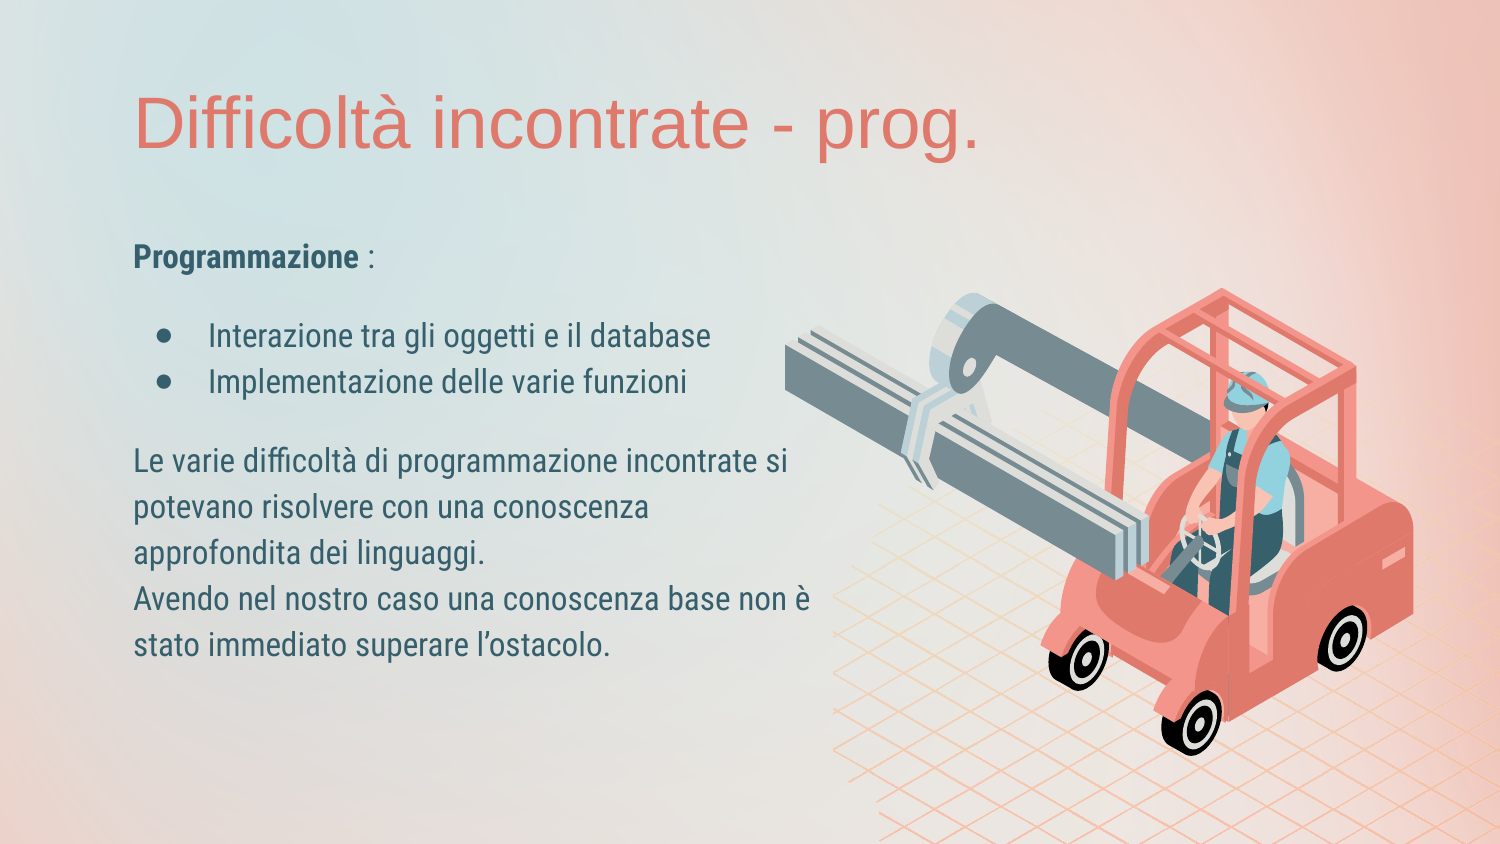

# Difficoltà incontrate - prog.
Programmazione :
Interazione tra gli oggetti e il database
Implementazione delle varie funzioni
Le varie difficoltà di programmazione incontrate si potevano risolvere con una conoscenza approfondita dei linguaggi.
Avendo nel nostro caso una conoscenza base non è stato immediato superare l’ostacolo.